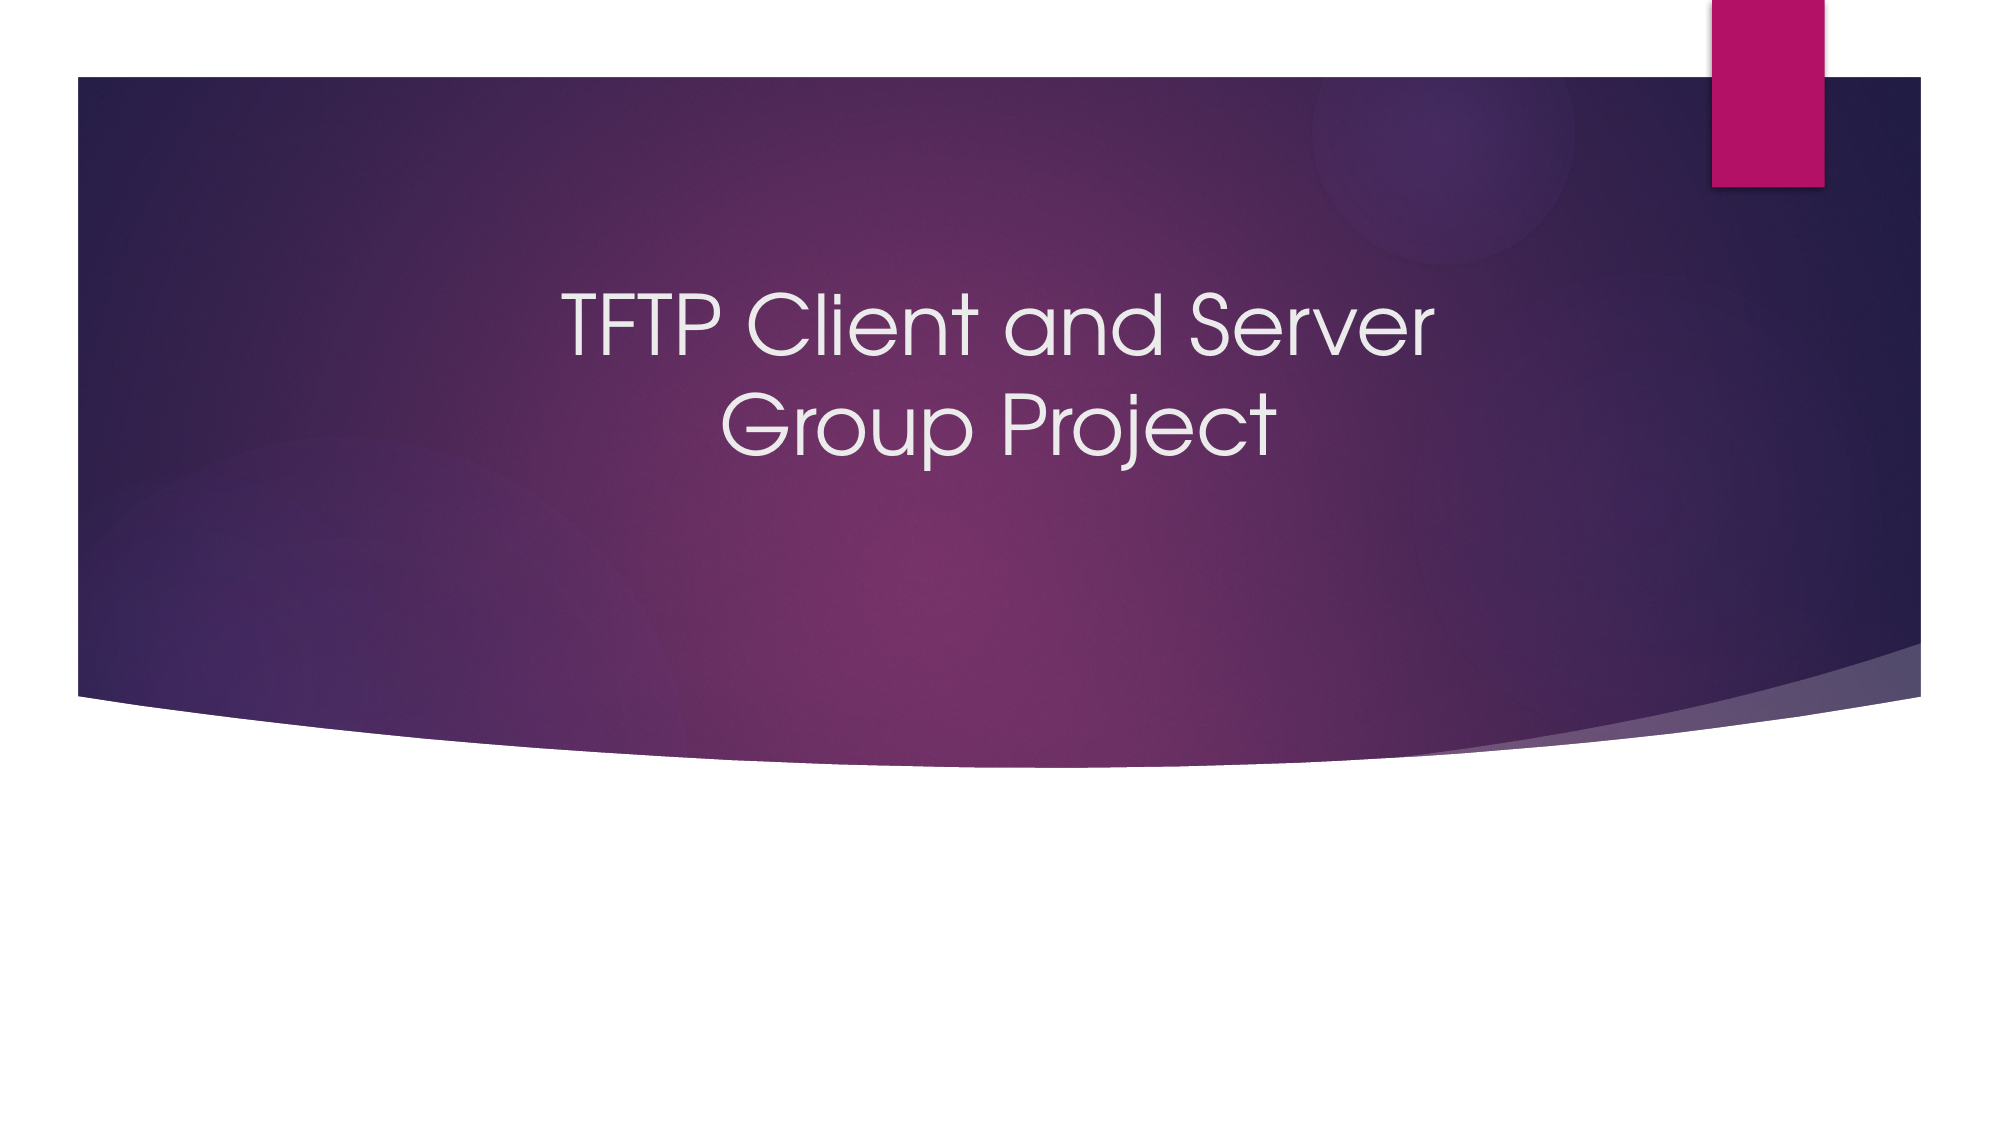

# TFTP Client and Server Group Project